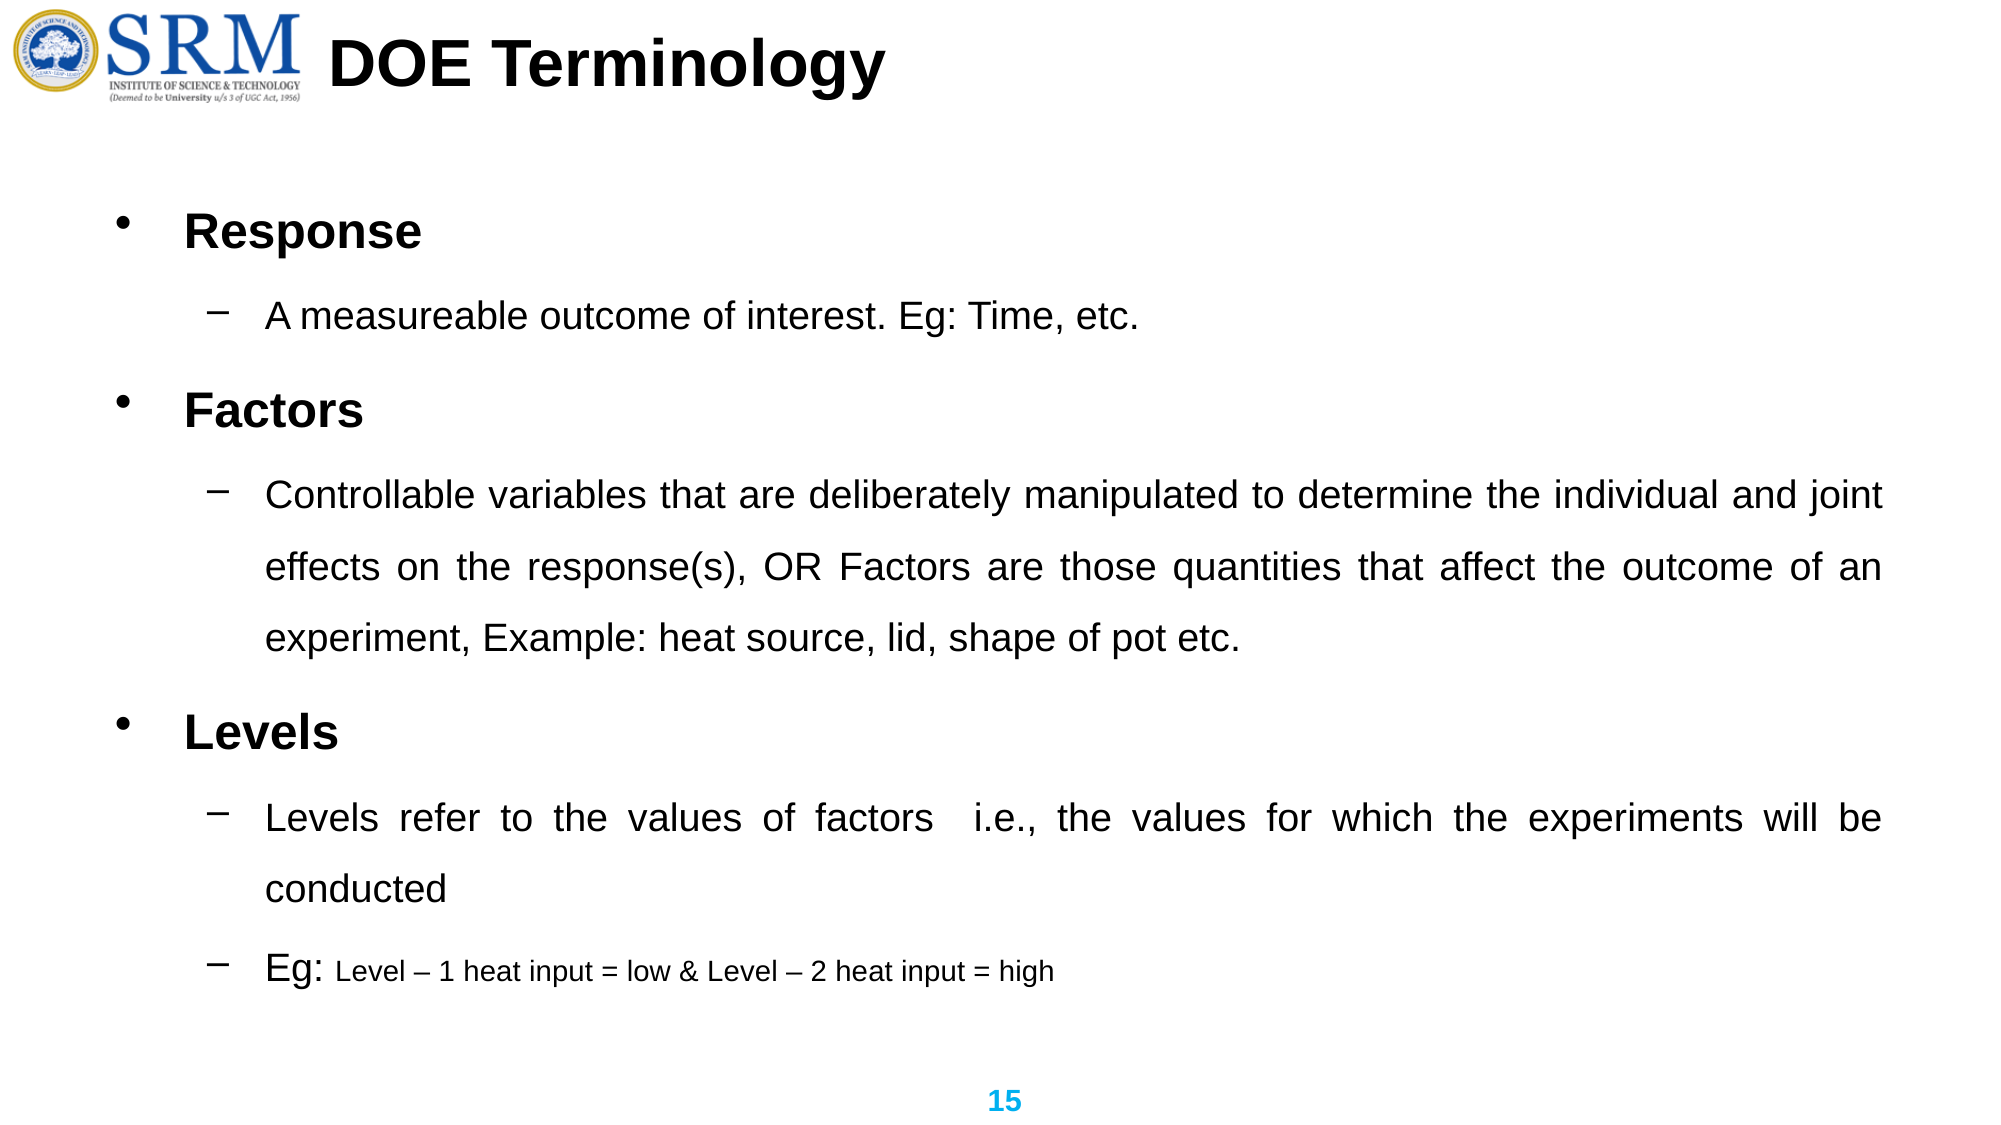

# DOE Terminology
Response
A measureable outcome of interest. Eg: Time, etc.
Factors
Controllable variables that are deliberately manipulated to determine the individual and joint effects on the response(s), OR Factors are those quantities that affect the outcome of an experiment, Example: heat source, lid, shape of pot etc.
Levels
Levels refer to the values of factors  i.e., the values for which the experiments will be conducted
Eg: Level – 1 heat input = low & Level – 2 heat input = high
15